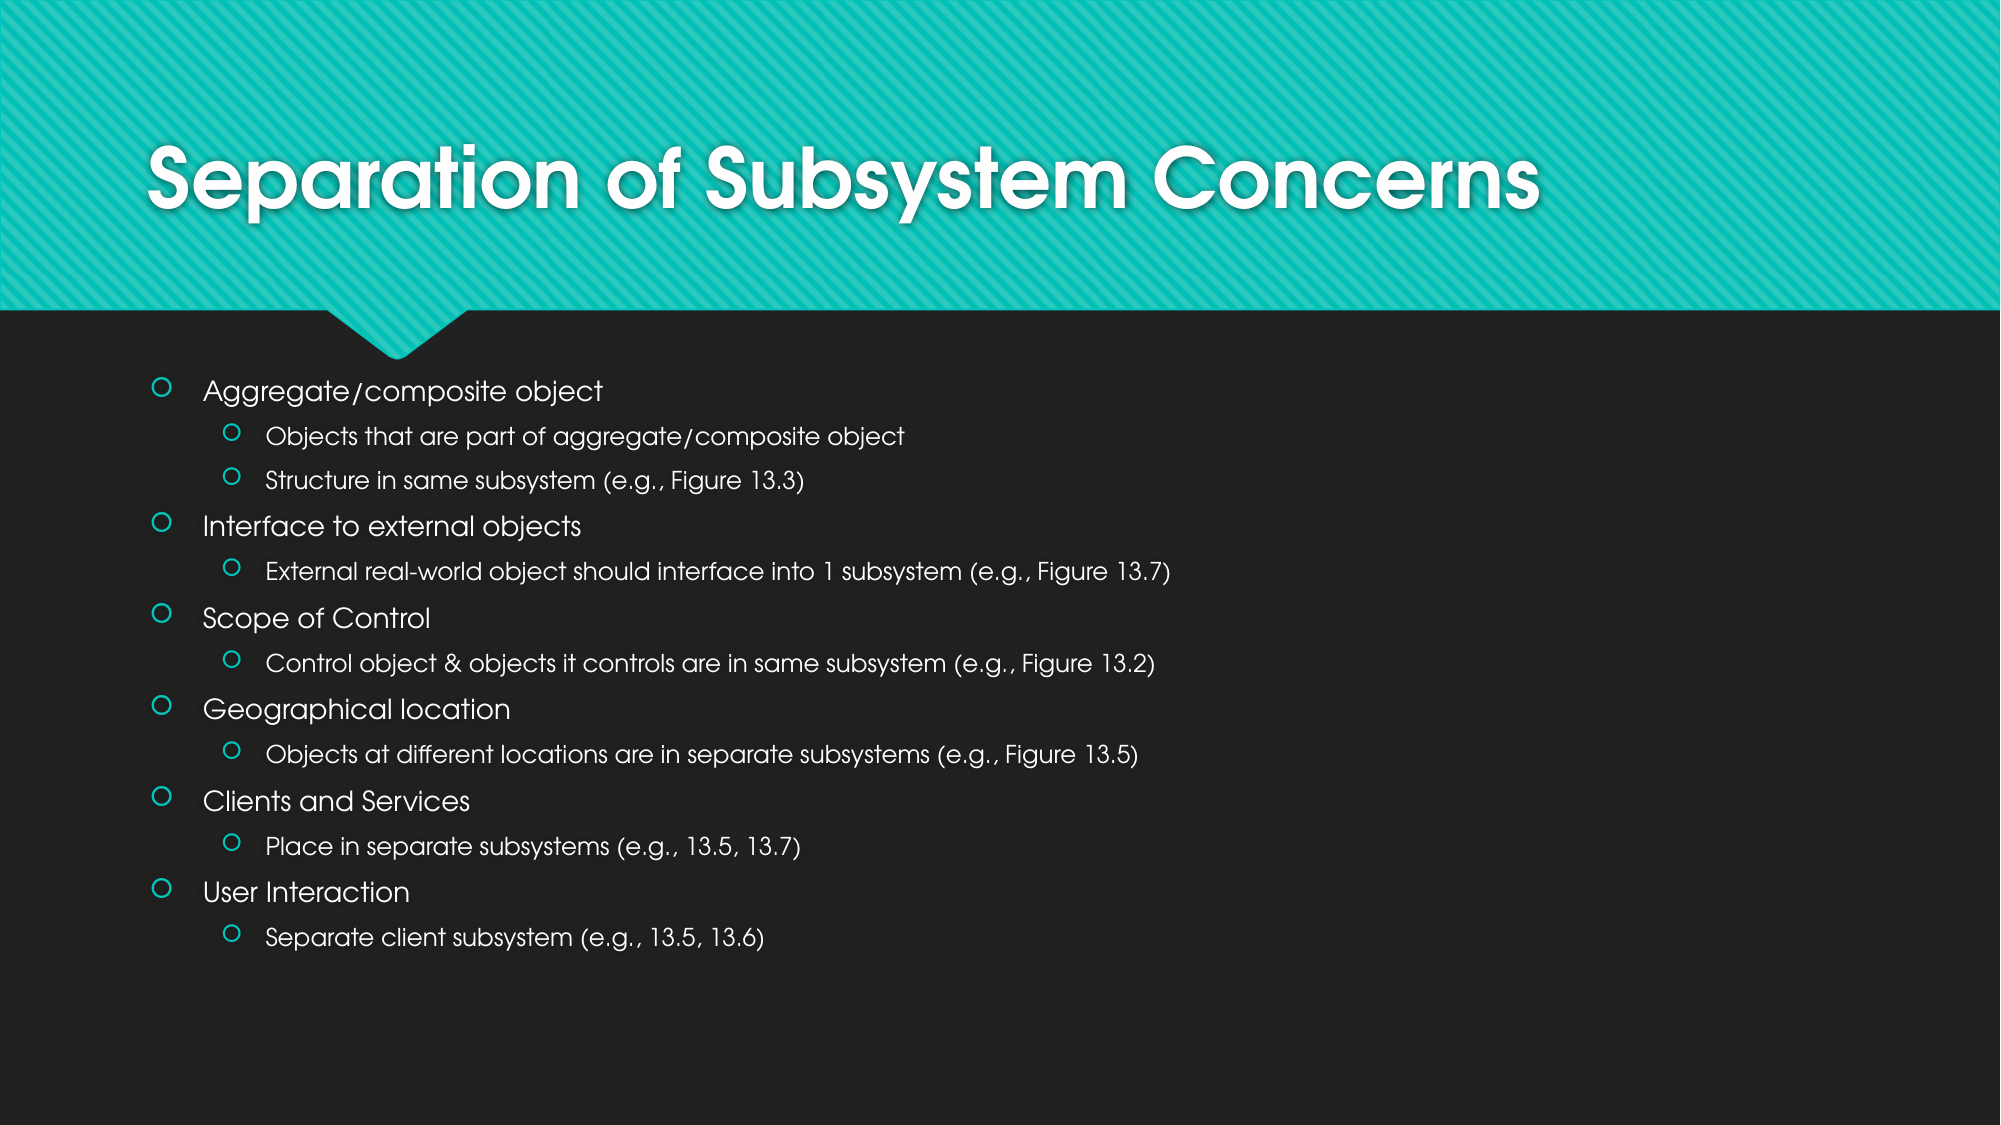

# Separation of Subsystem Concerns
Aggregate/composite object
Objects that are part of aggregate/composite object
Structure in same subsystem (e.g., Figure 13.3)
Interface to external objects
External real-world object should interface into 1 subsystem (e.g., Figure 13.7)
Scope of Control
Control object & objects it controls are in same subsystem (e.g., Figure 13.2)
Geographical location
Objects at different locations are in separate subsystems (e.g., Figure 13.5)
Clients and Services
Place in separate subsystems (e.g., 13.5, 13.7)
User Interaction
Separate client subsystem (e.g., 13.5, 13.6)